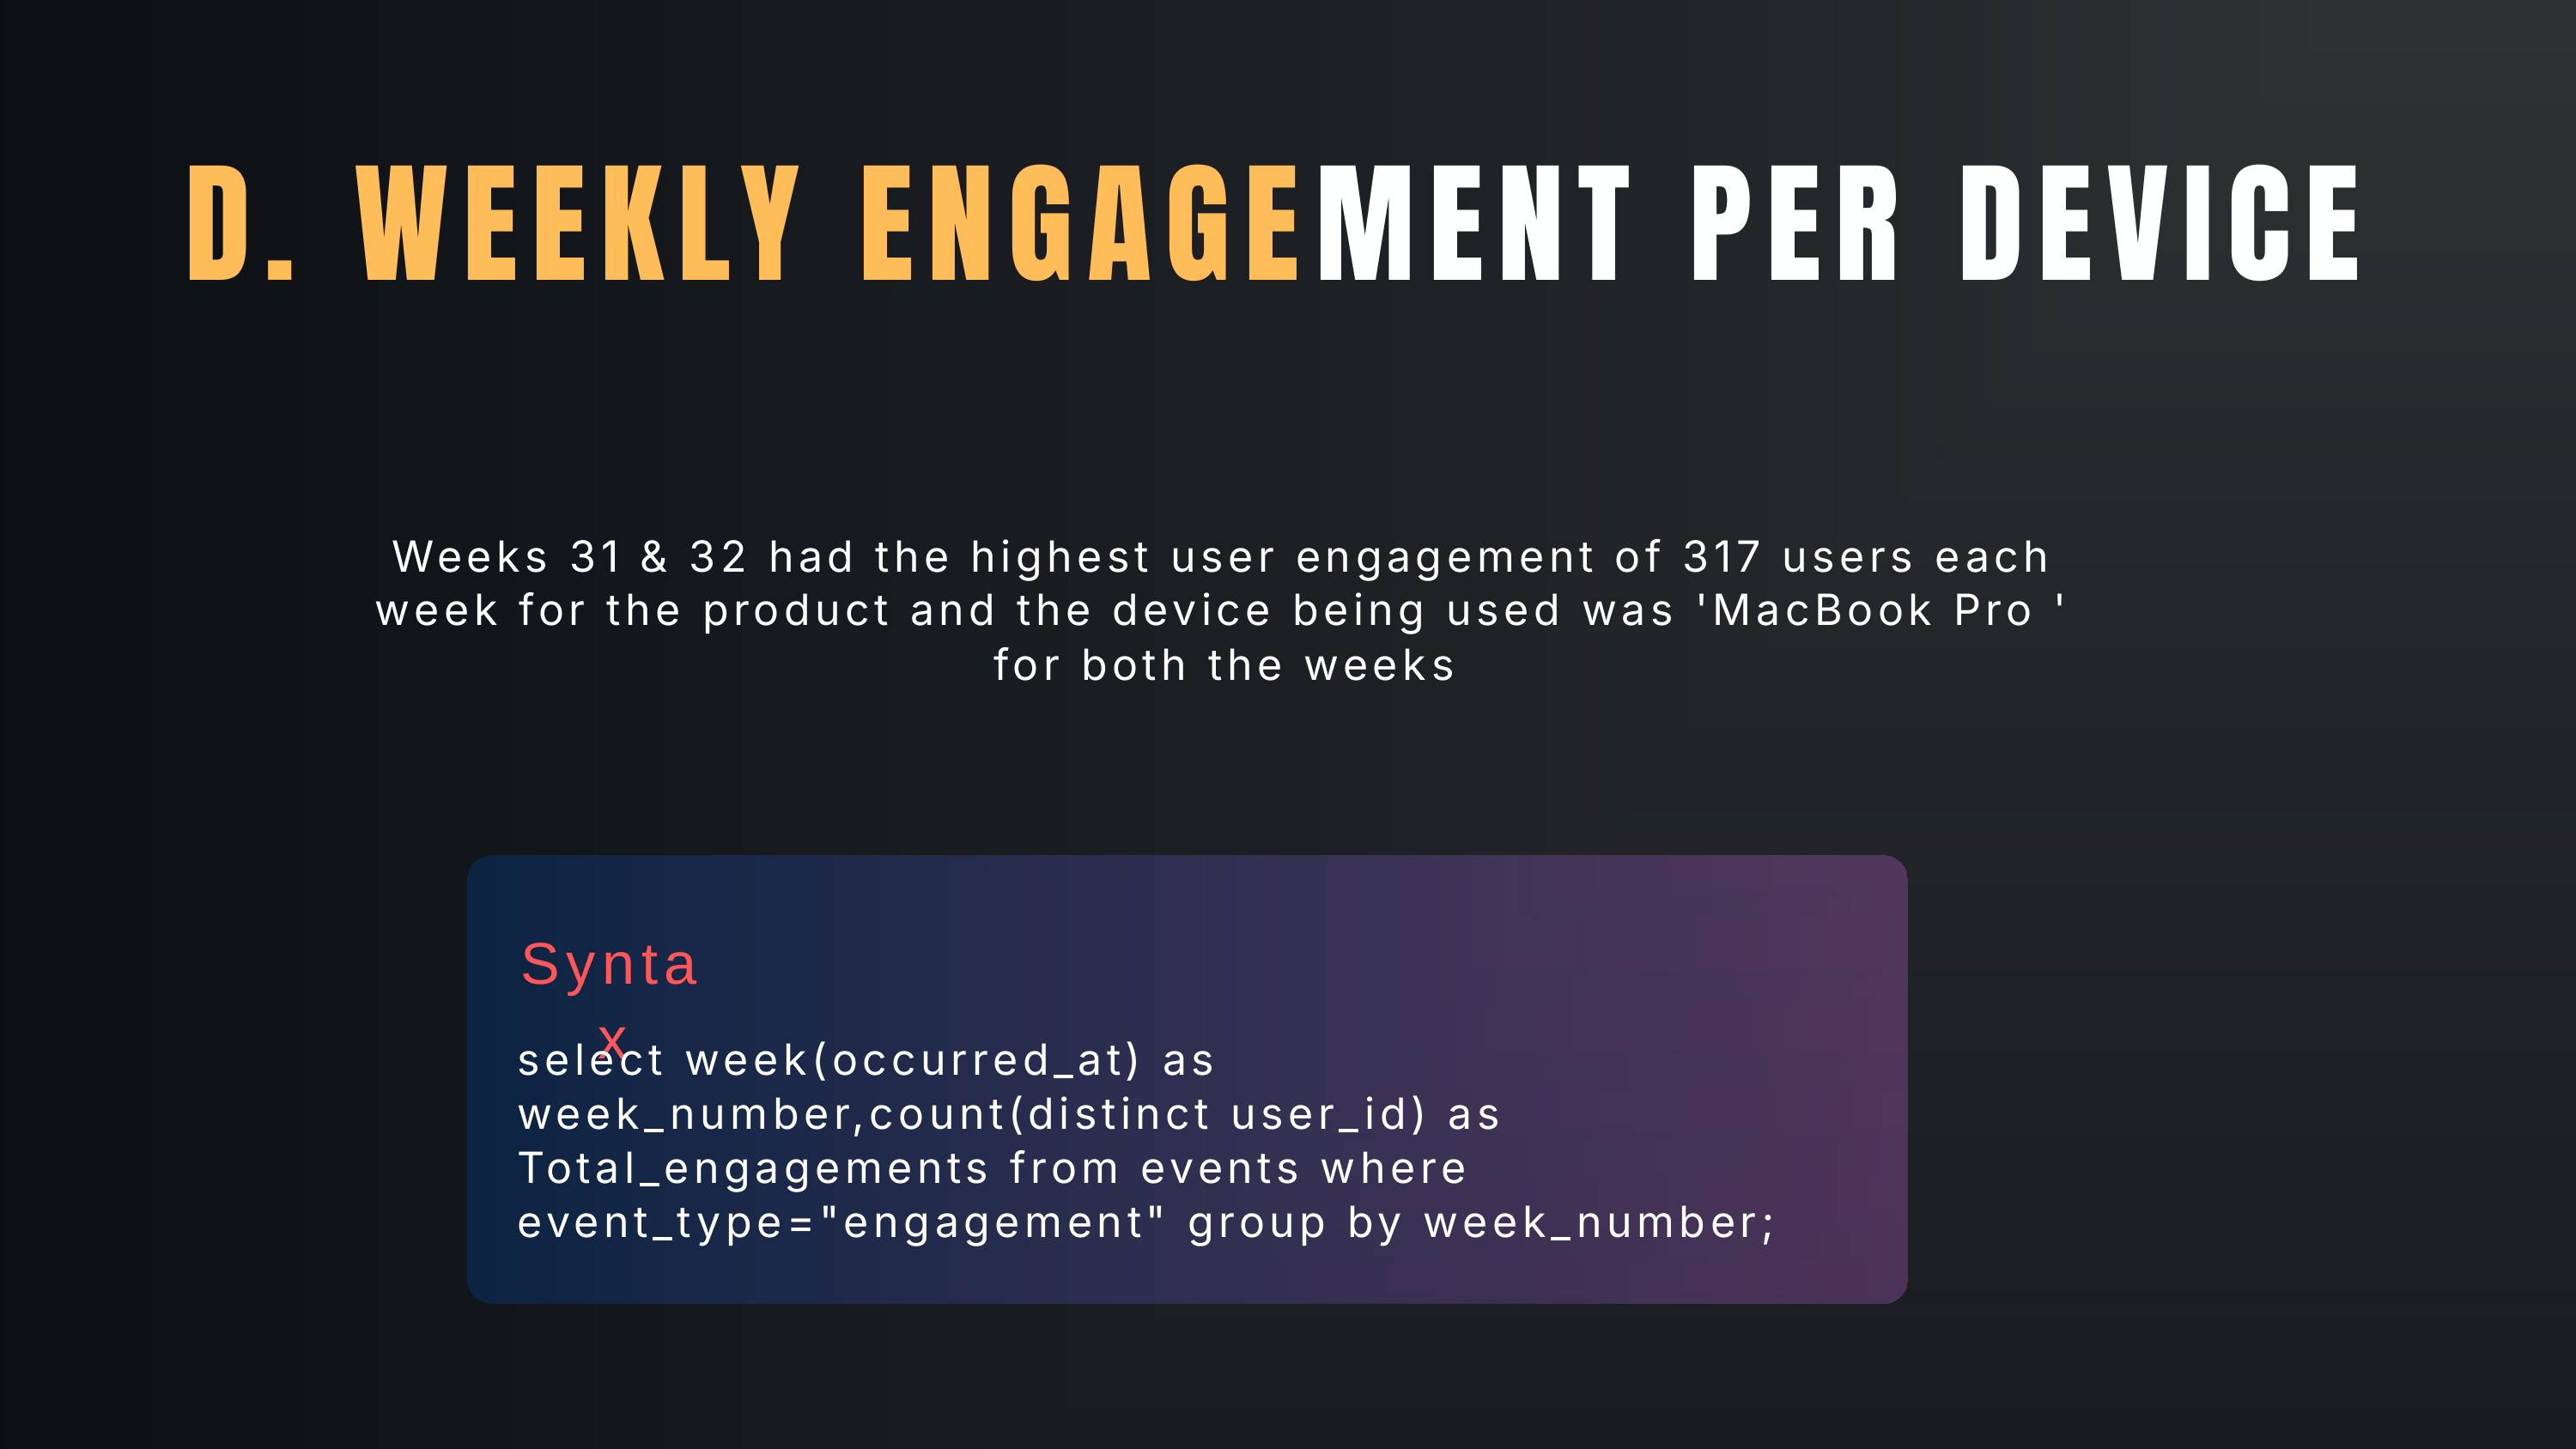

D. WEEKLY ENGAGEMENT PER DEVICE
Weeks 31 & 32 had the highest user engagement of 317 users each week for the product and the device being used was 'MacBook Pro ' for both the weeks

Syntax
select week(occurred_at) as week_number,count(distinct user_id) as Total_engagements from events where event_type="engagement" group by week_number;